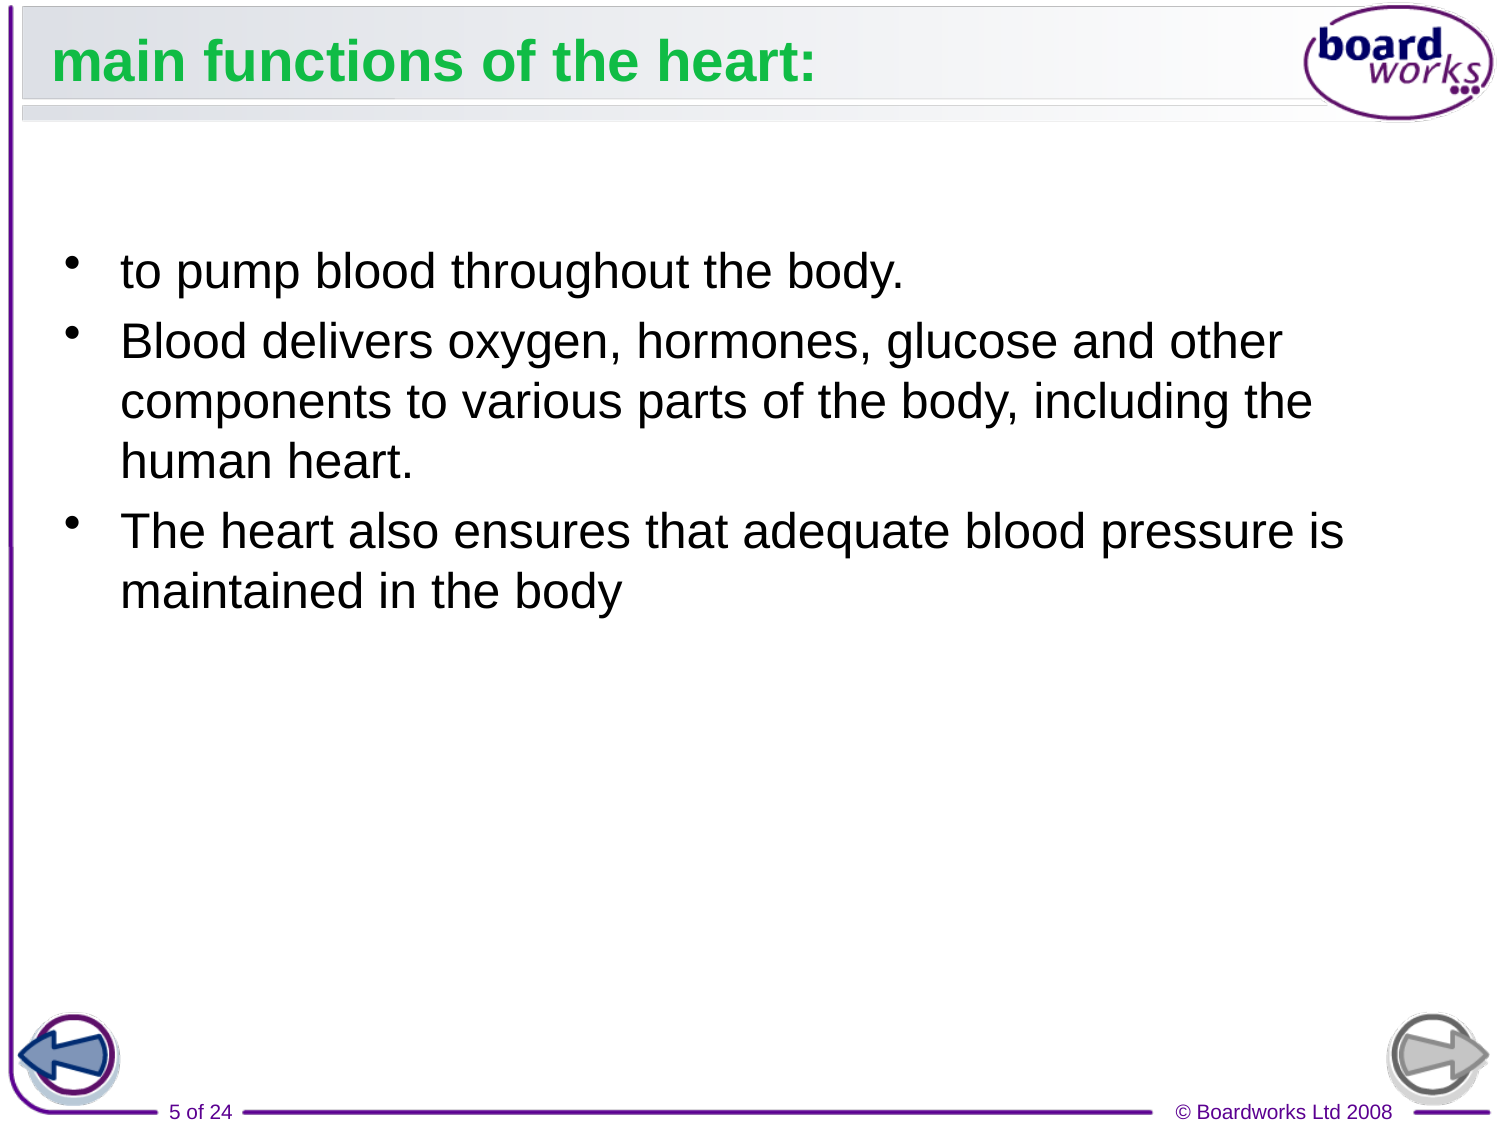

# main functions of the heart:

to pump blood throughout the body.
Blood delivers oxygen, hormones, glucose and other components to various parts of the body, including the human heart.
The heart also ensures that adequate blood pressure is maintained in the body